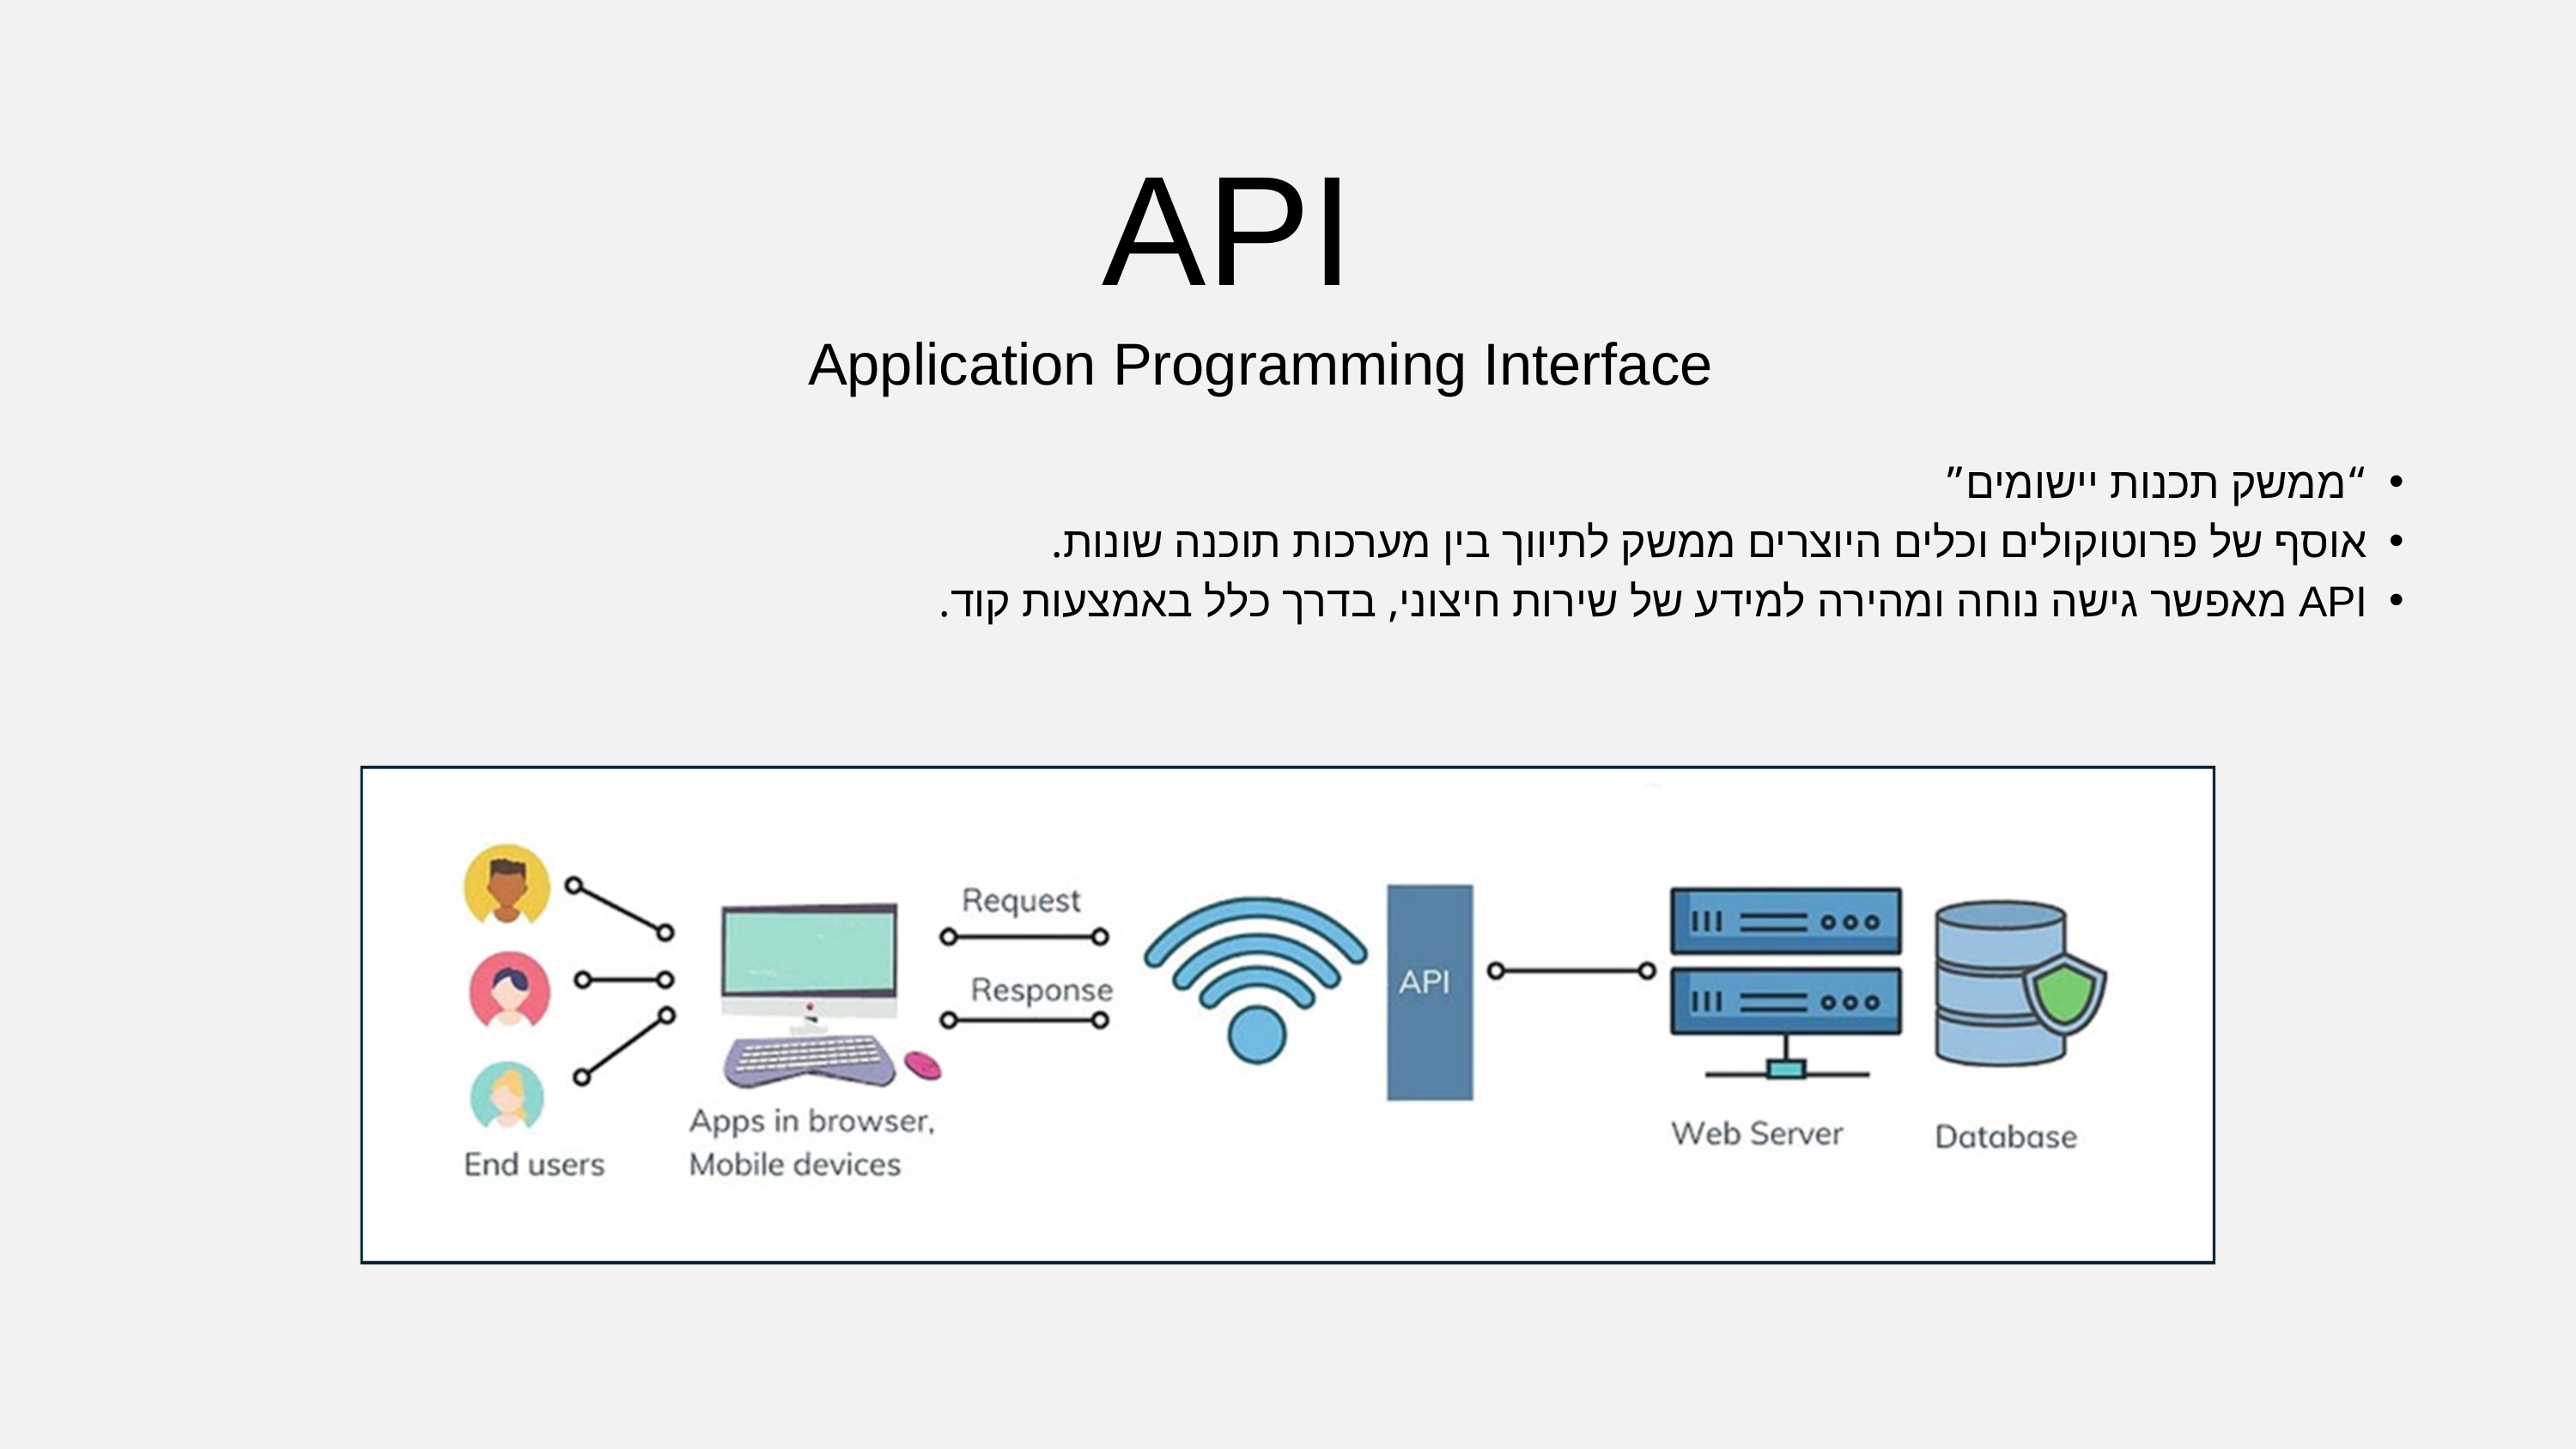

API
Application Programming Interface
“ממשק תכנות יישומים”
אוסף של פרוטוקולים וכלים היוצרים ממשק לתיווך בין מערכות תוכנה שונות.
API מאפשר גישה נוחה ומהירה למידע של שירות חיצוני, בדרך כלל באמצעות קוד.